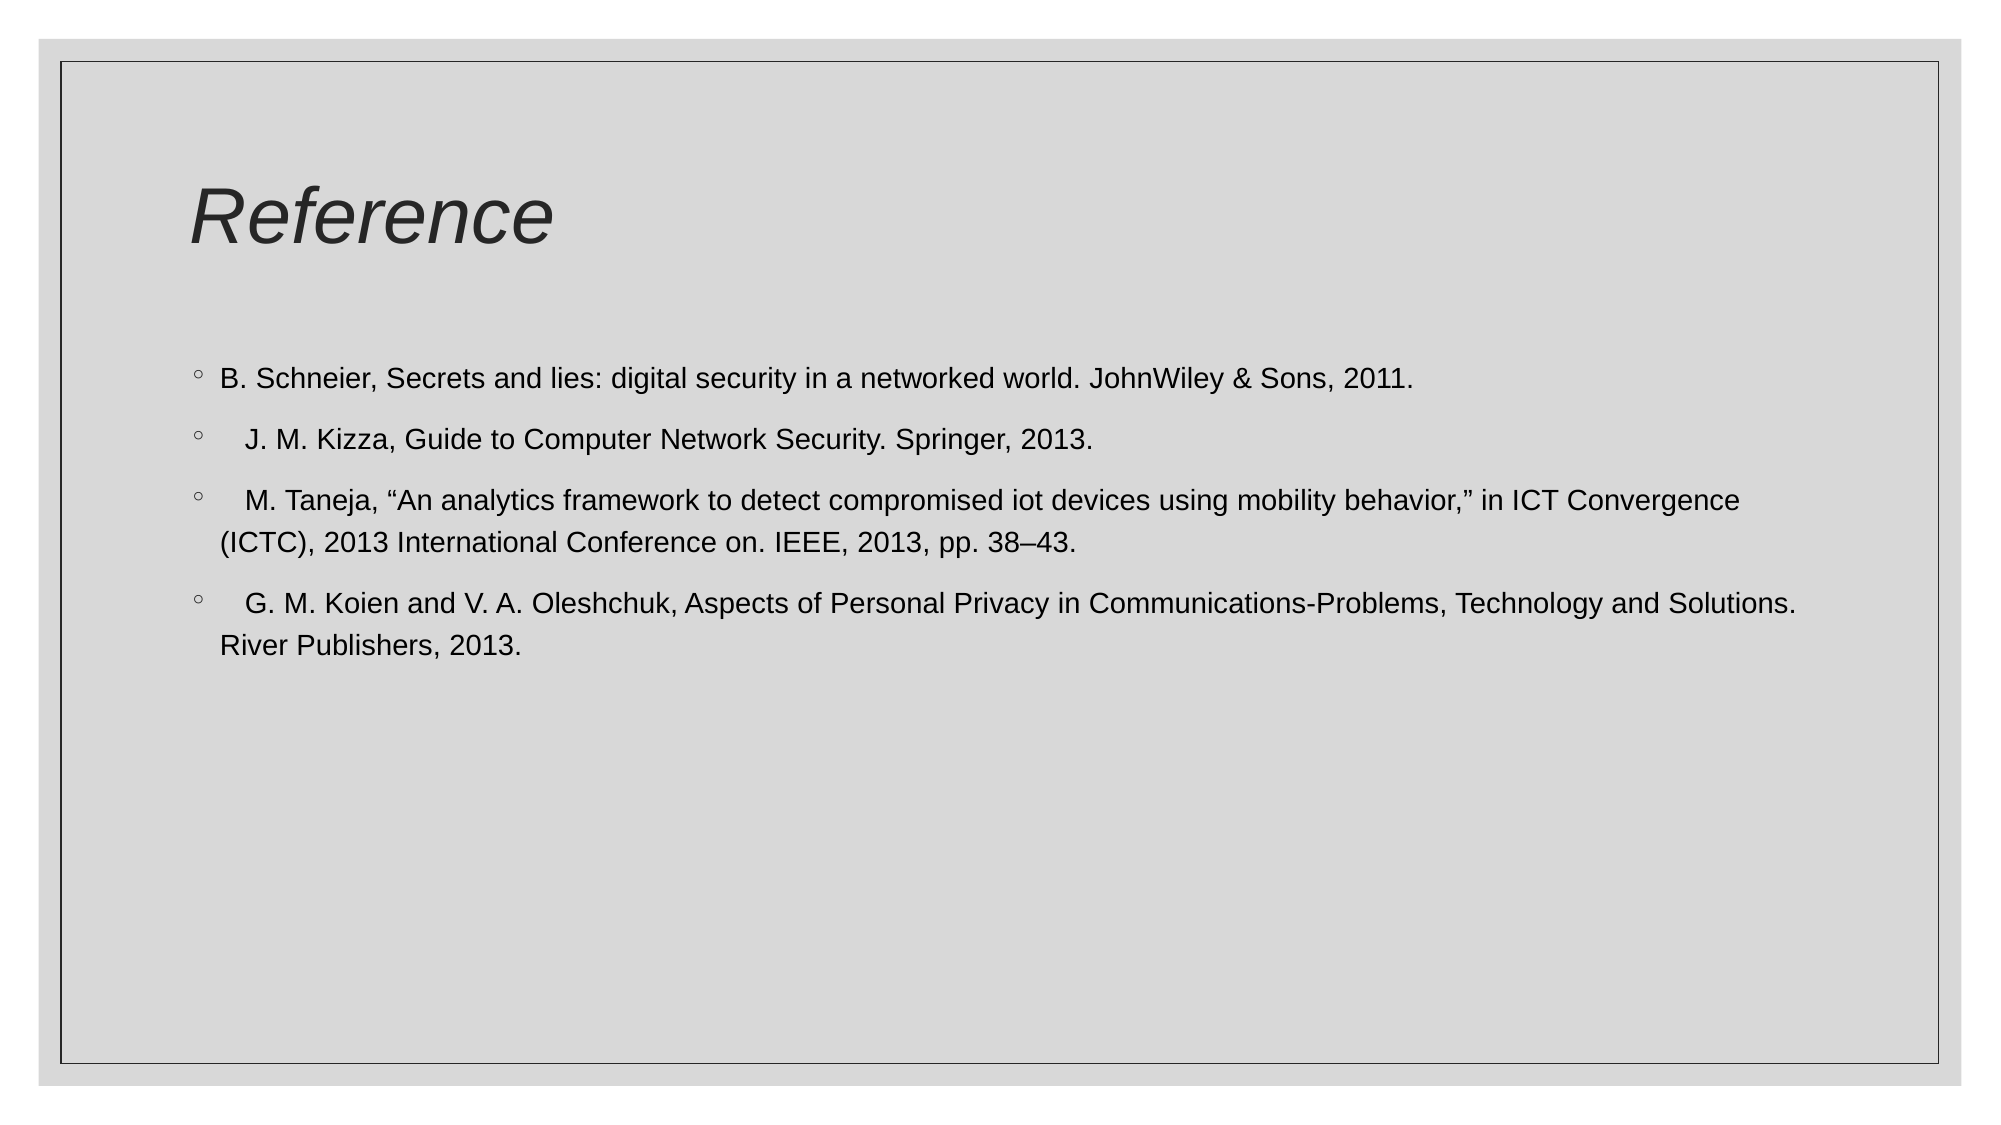

# Reference
B. Schneier, Secrets and lies: digital security in a networked world. JohnWiley & Sons, 2011.
   J. M. Kizza, Guide to Computer Network Security. Springer, 2013.
   M. Taneja, “An analytics framework to detect compromised iot devices using mobility behavior,” in ICT Convergence (ICTC), 2013 International Conference on. IEEE, 2013, pp. 38–43.
   G. M. Koien and V. A. Oleshchuk, Aspects of Personal Privacy in Communications-Problems, Technology and Solutions. River Publishers, 2013.